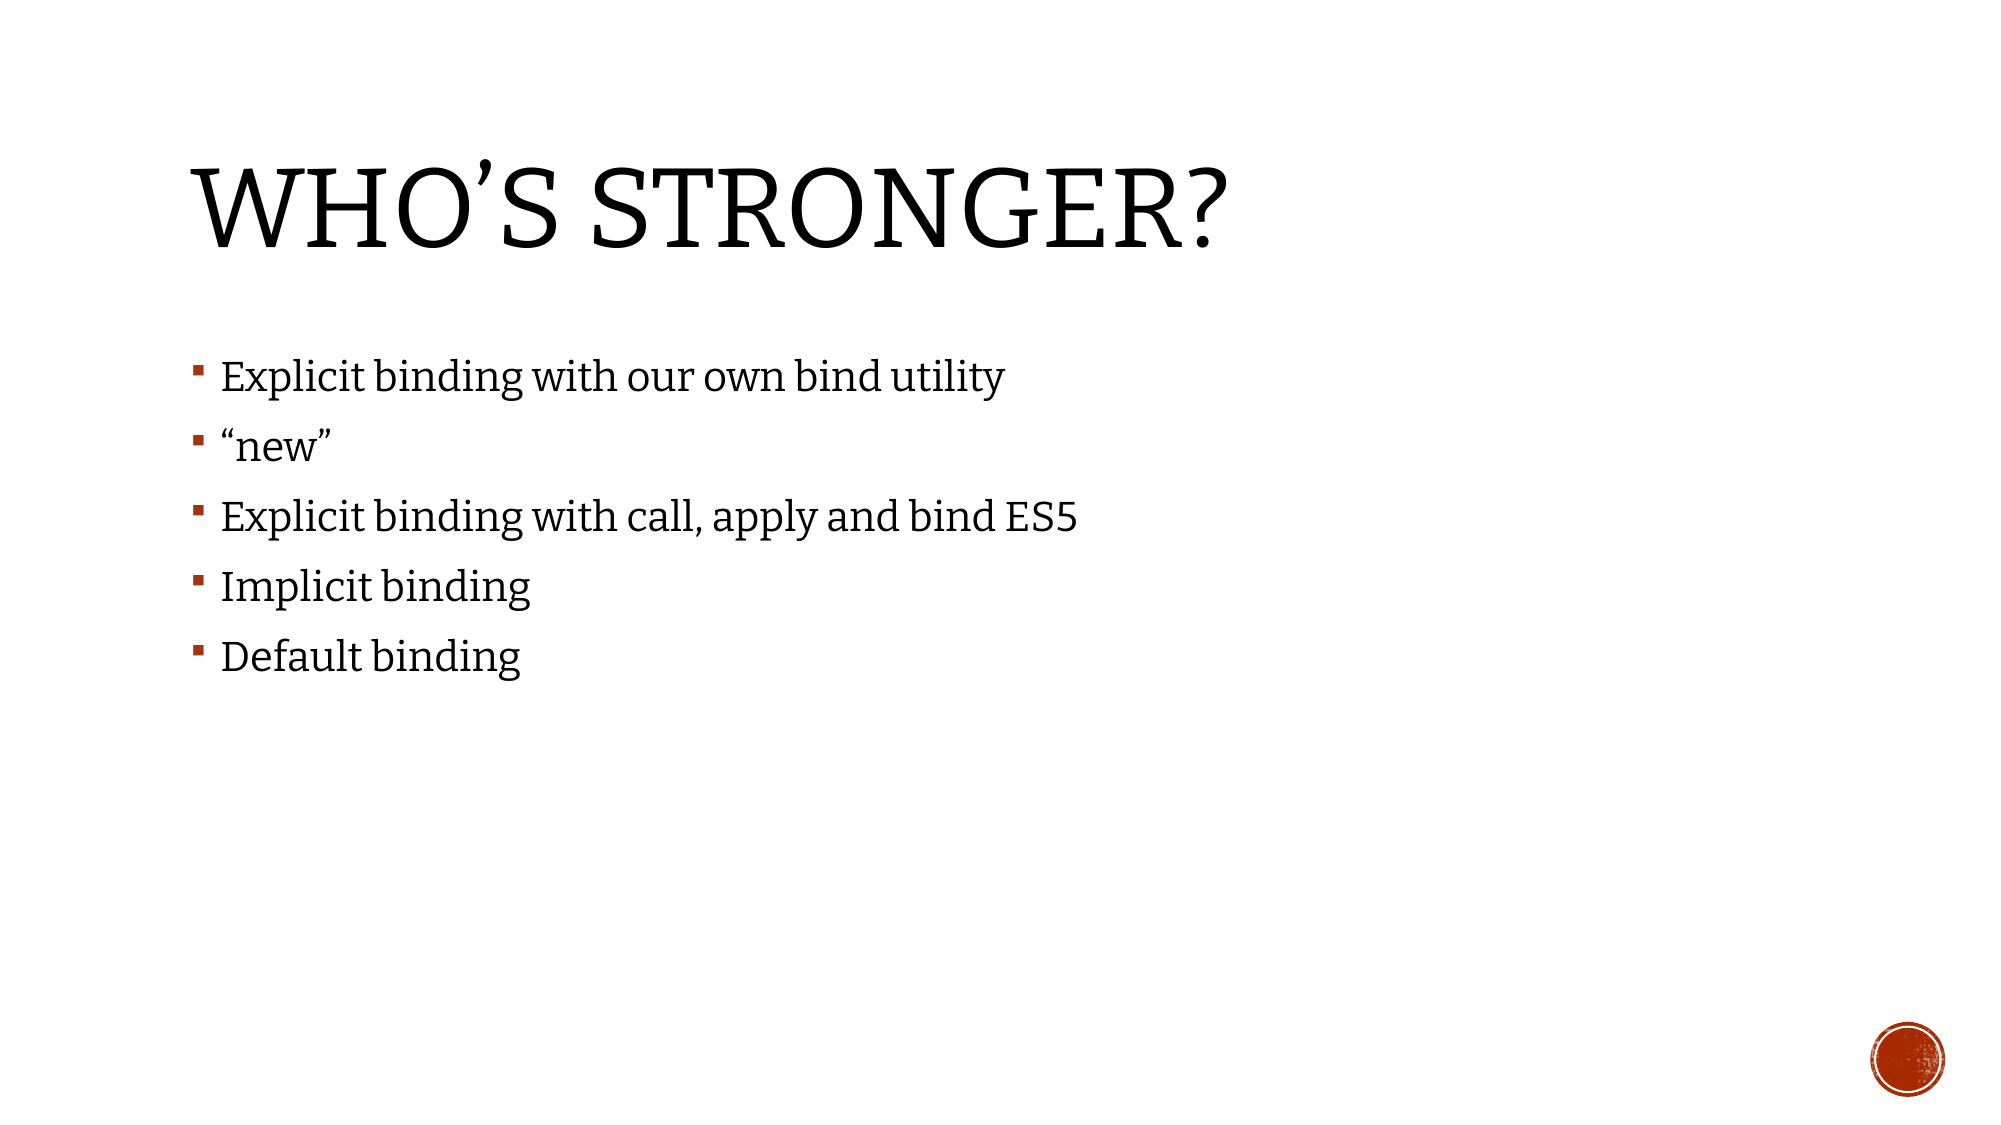

# Who’s stronger?
Explicit binding with our own bind utility
“new”
Explicit binding with call, apply and bind ES5
Implicit binding
Default binding